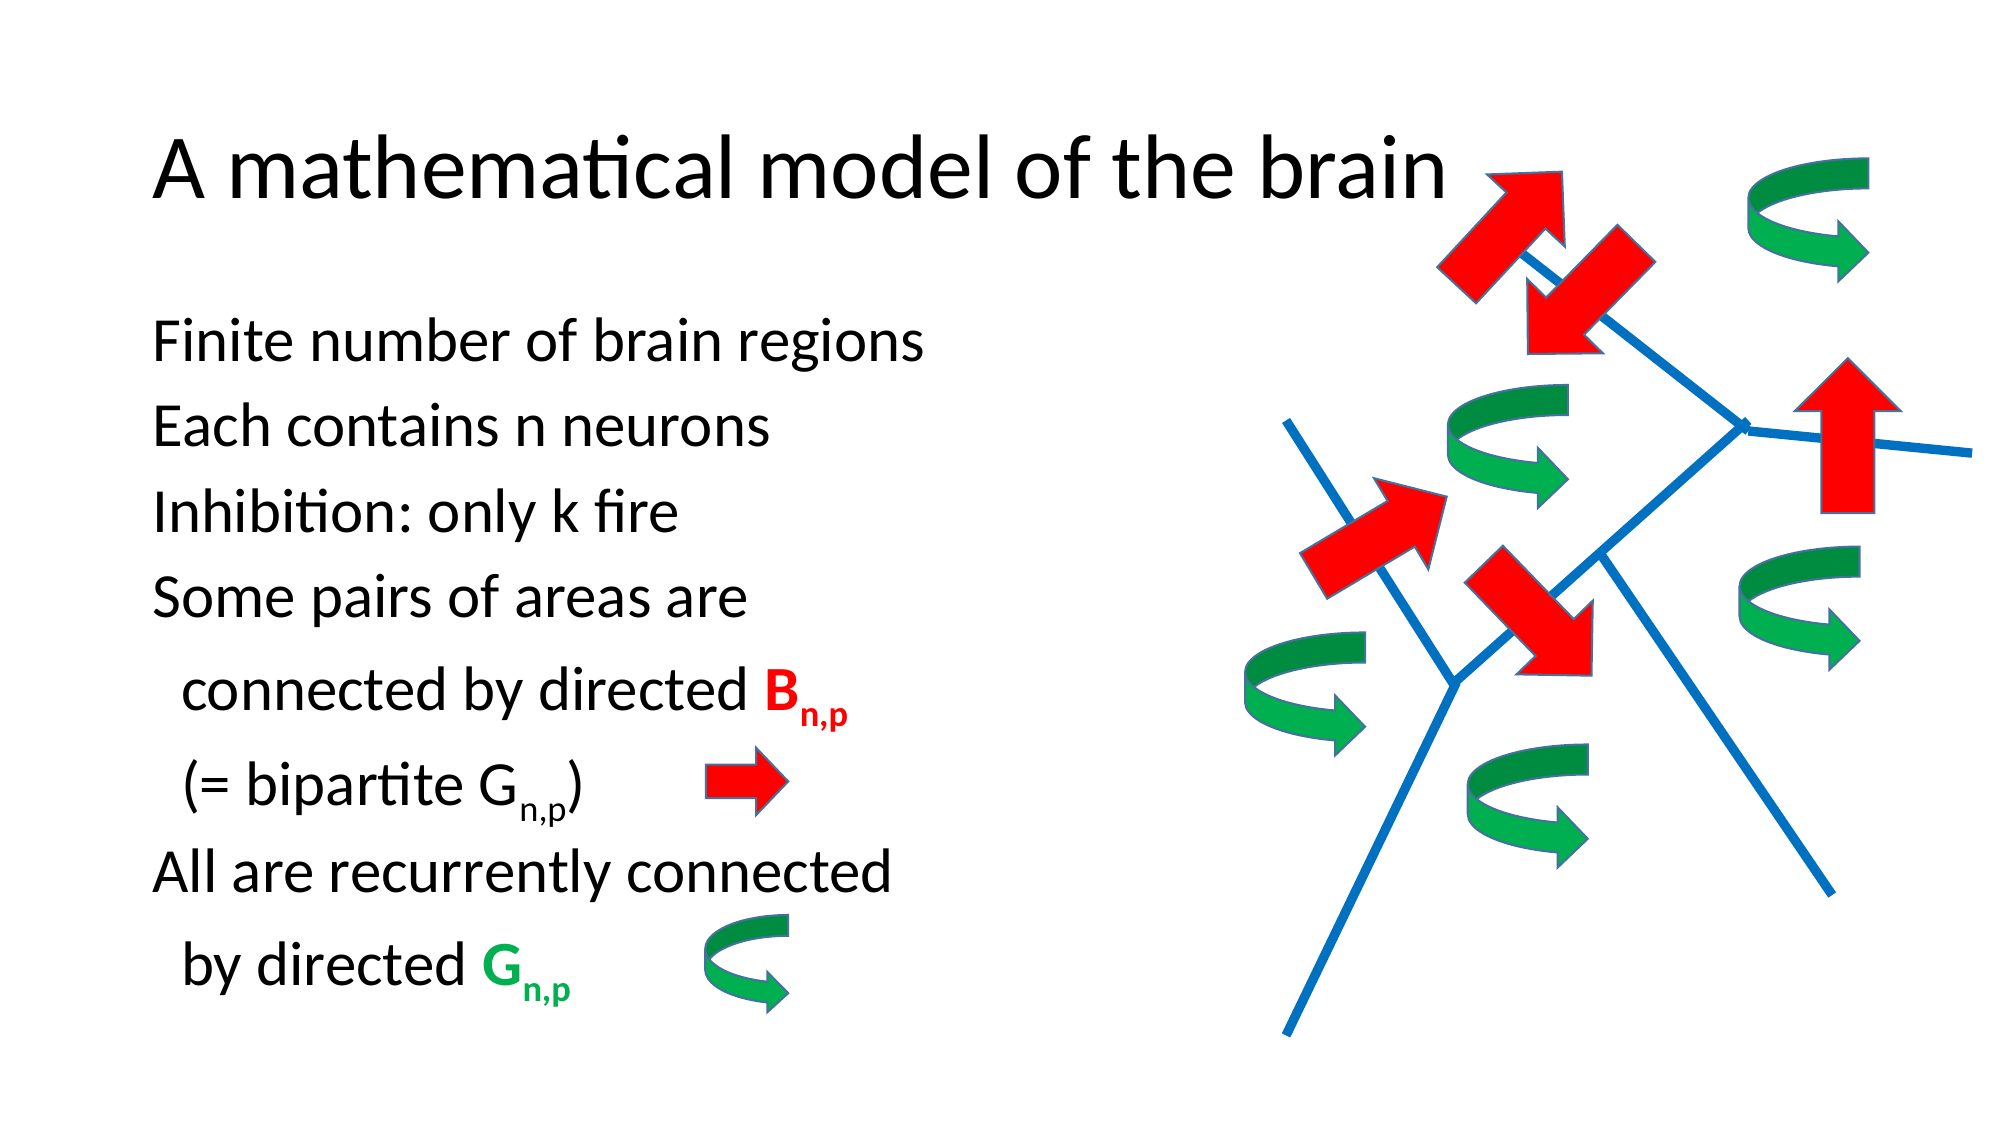

# A mathematical model of the brain

Finite number of brain regions
Each contains n neurons
Inhibition: only k fire
Some pairs of areas are
  connected by directed Bn,p
  (= bipartite Gn,p)
All are recurrently connected
  by directed Gn,p